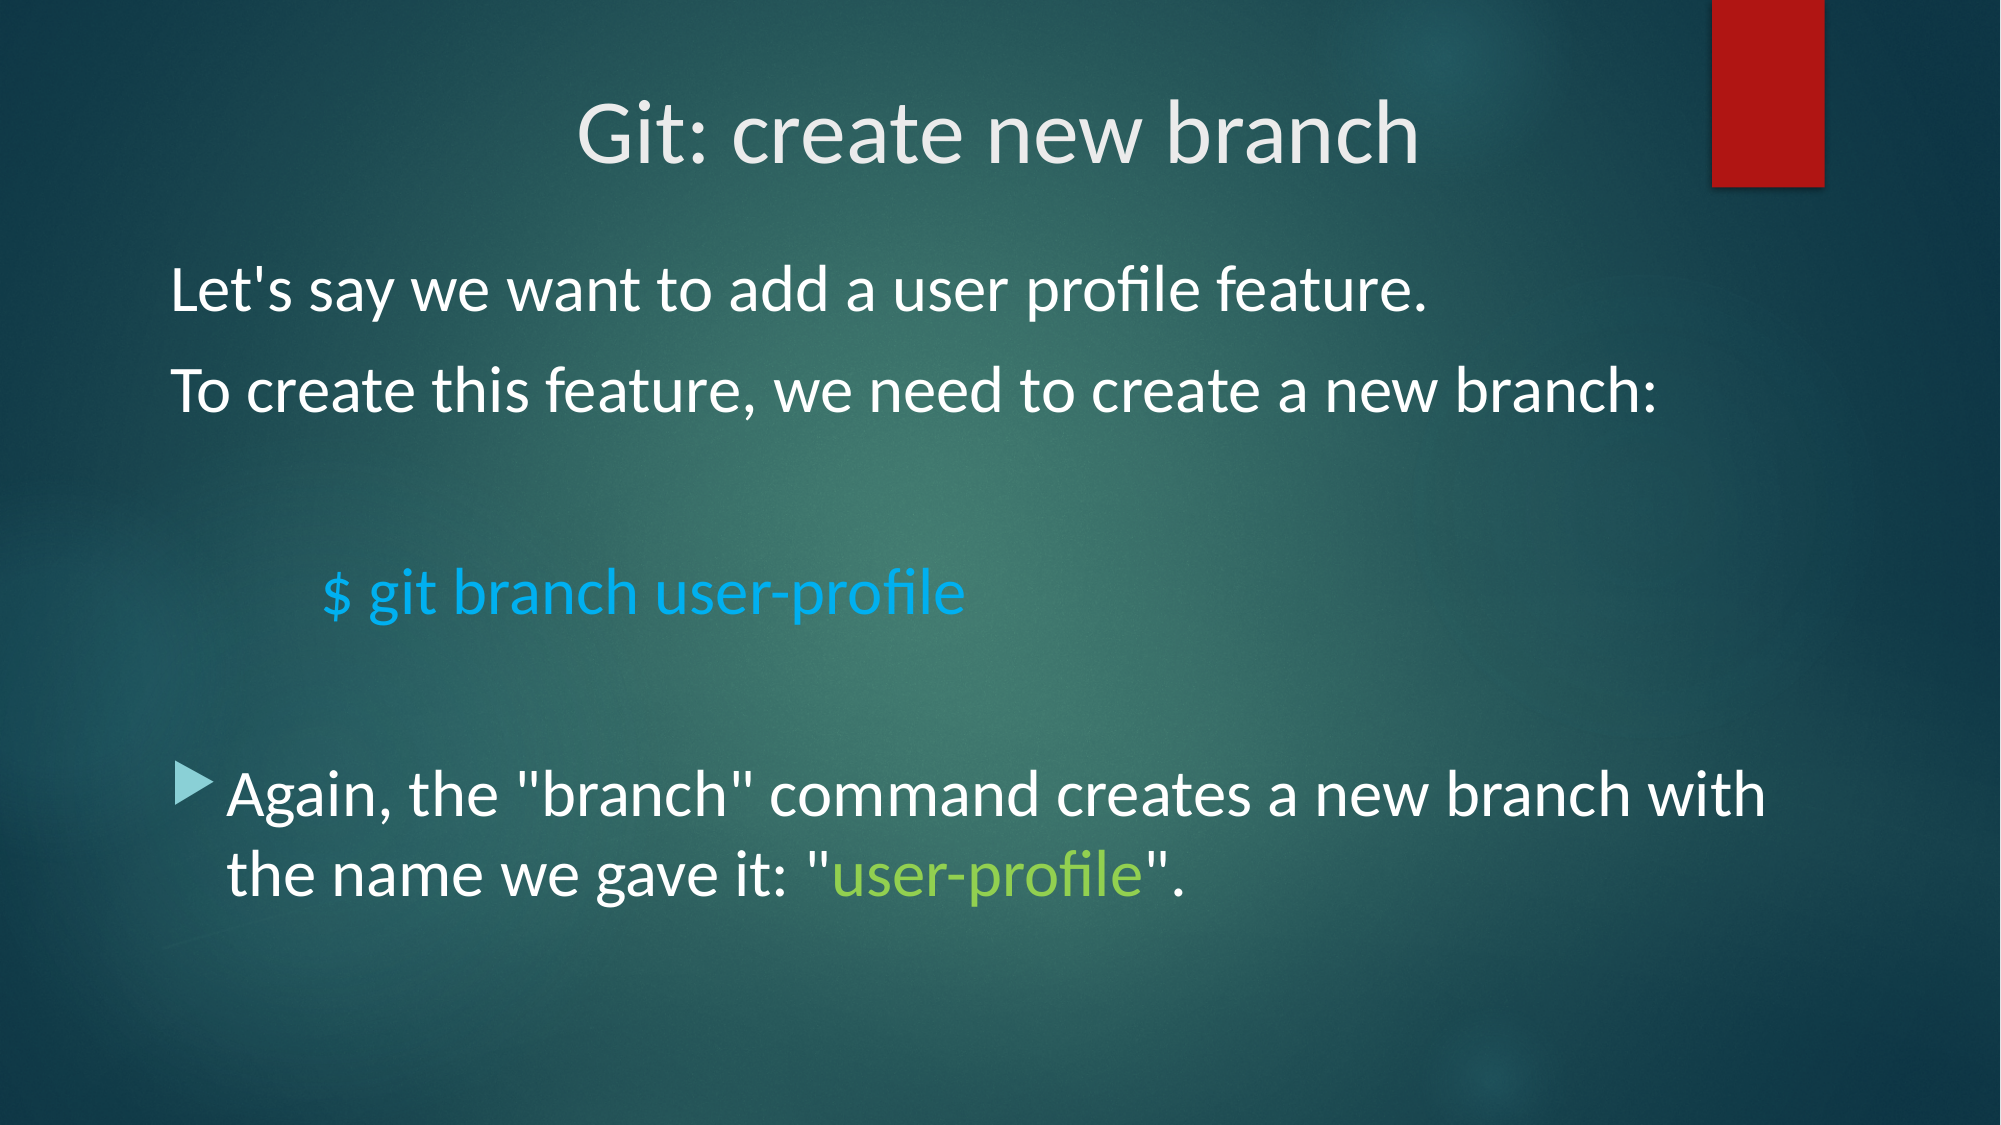

# Git: create new branch
Let's say we want to add a user profile feature.
To create this feature, we need to create a new branch:

	$ git branch user-profile

Again, the "branch" command creates a new branch with the name we gave it: "user-profile".